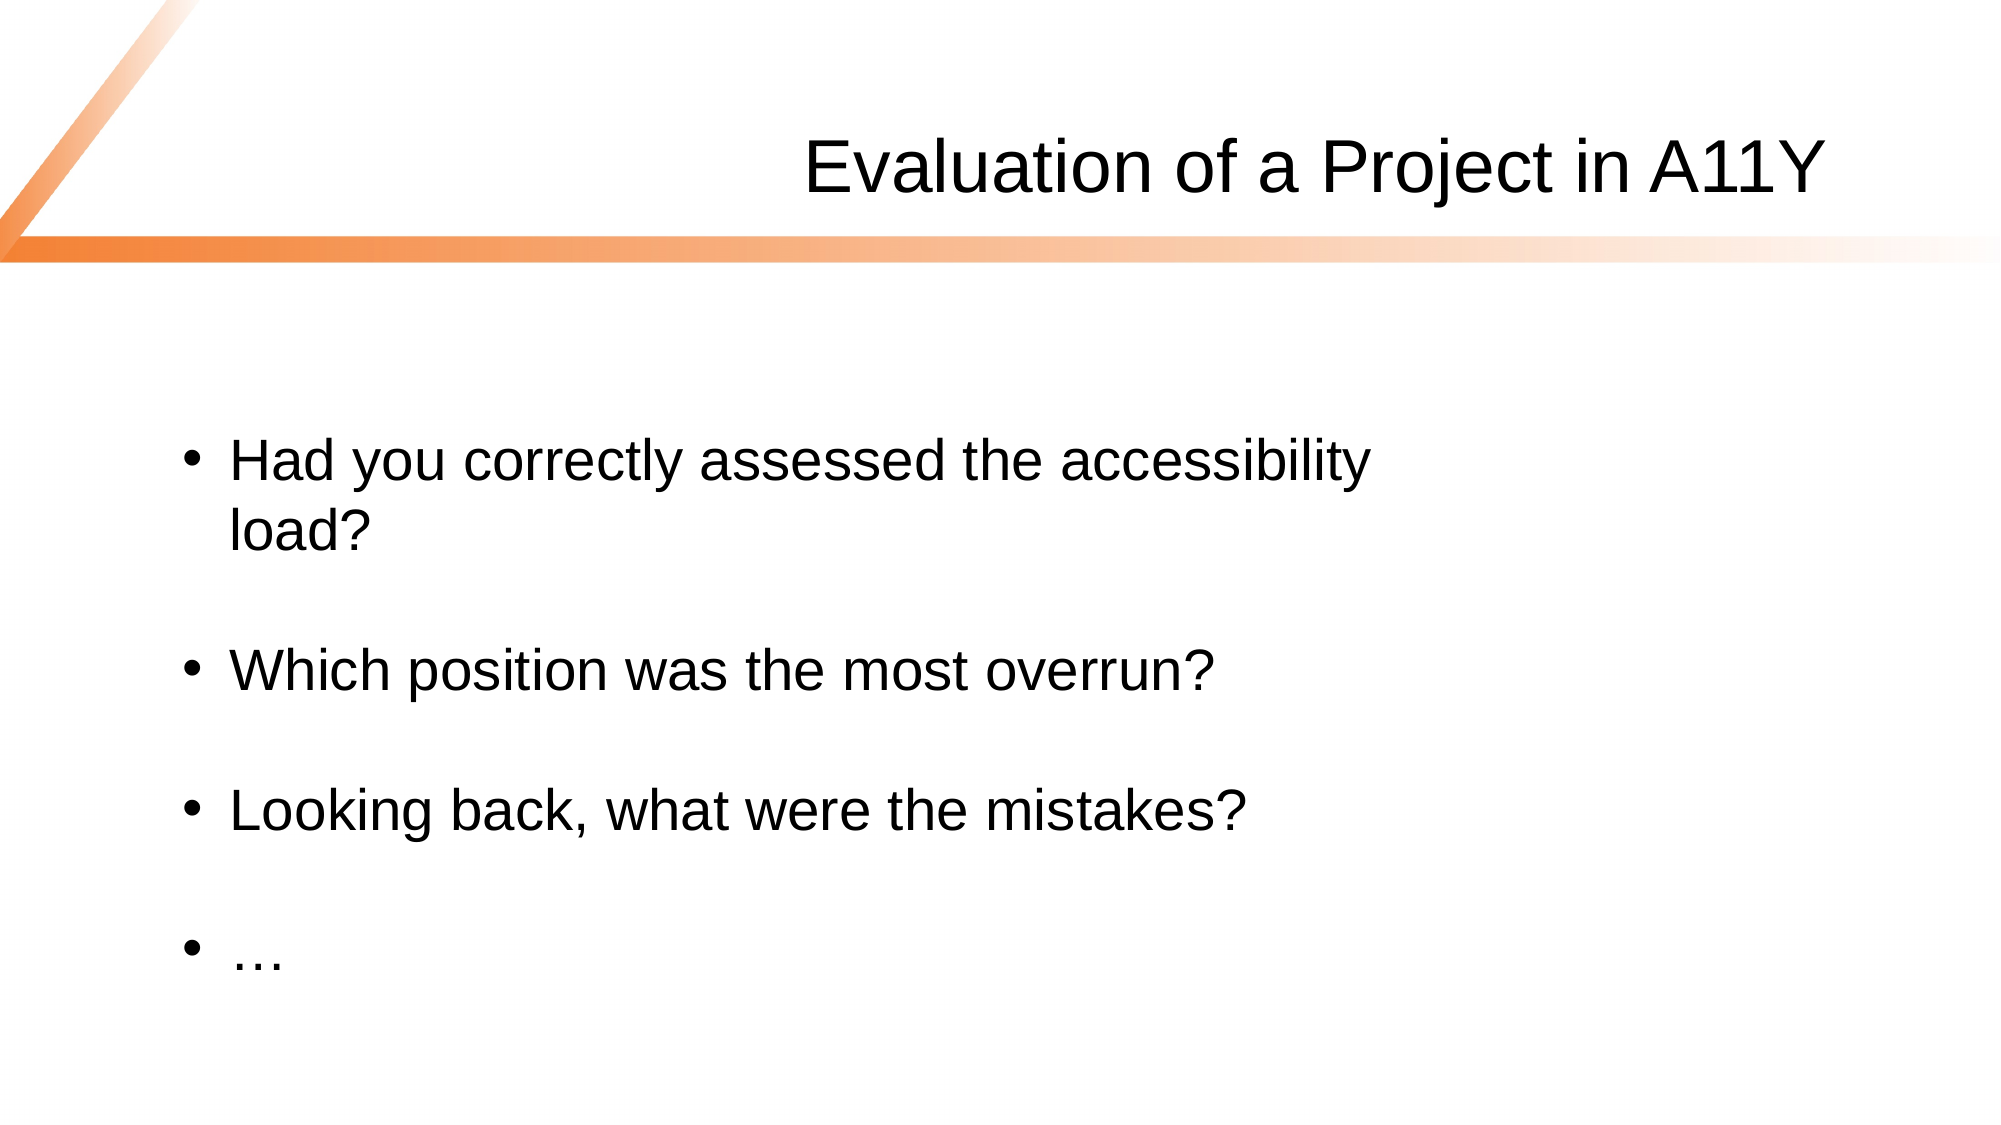

# Evaluation of a Project in A11Y
Had you correctly assessed the accessibility load?​

Which position was the most overrun?​

Looking back, what were the mistakes?​

…​